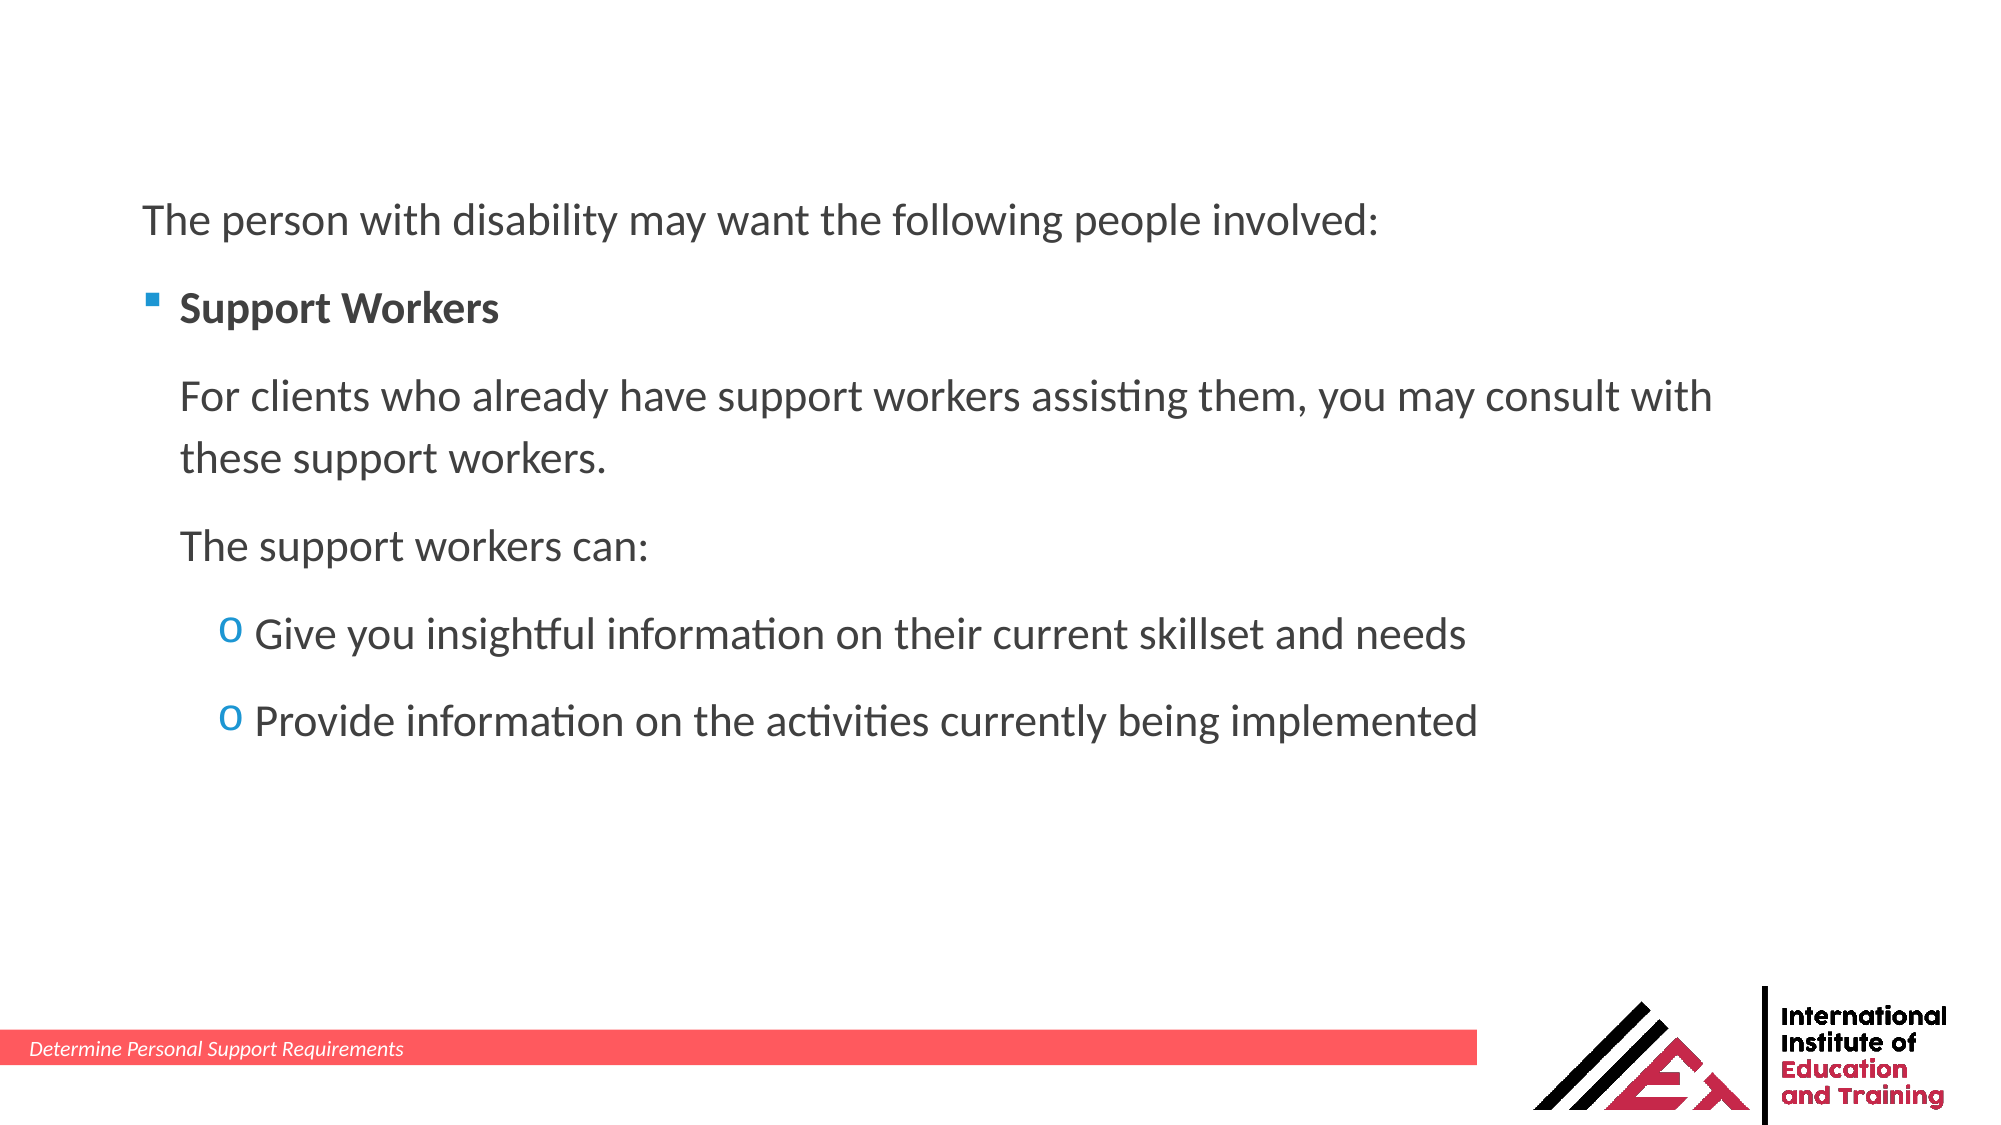

The person with disability may want the following people involved:
Support Workers
For clients who already have support workers assisting them, you may consult with these support workers.
The support workers can:
Give you insightful information on their current skillset and needs
Provide information on the activities currently being implemented
Determine Personal Support Requirements